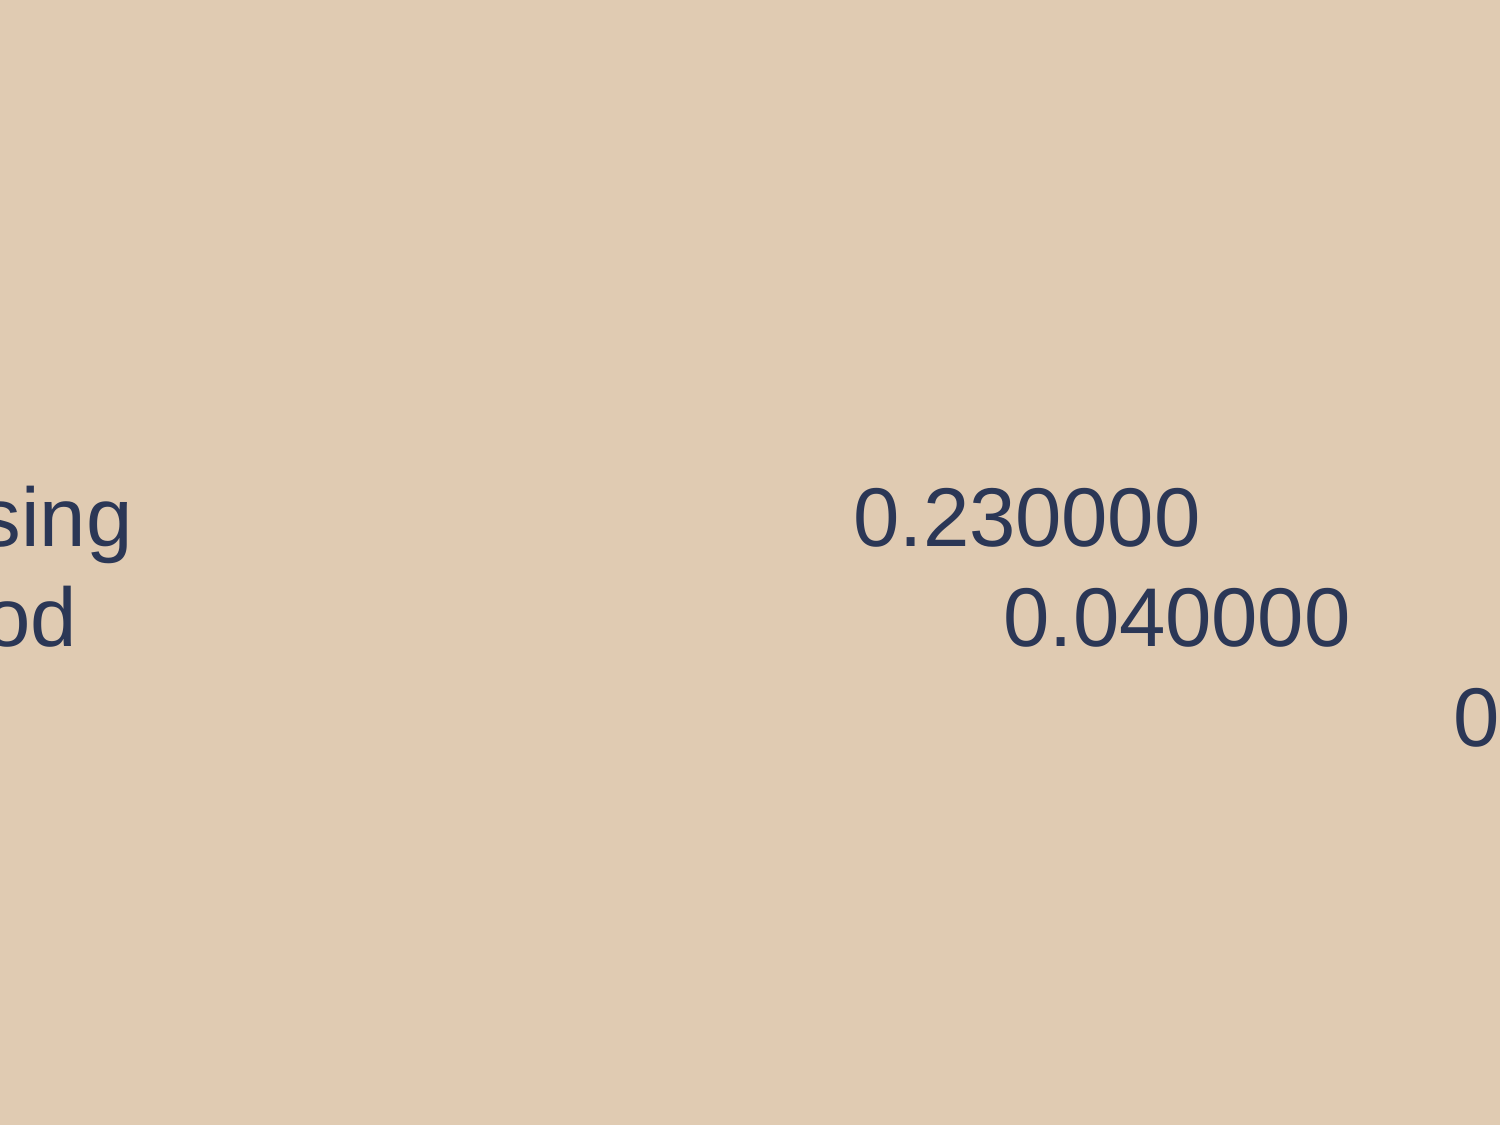

(user)
 method_missing 				  	0.230000
 define_method  					  	0.040000
 def						  							0.020000